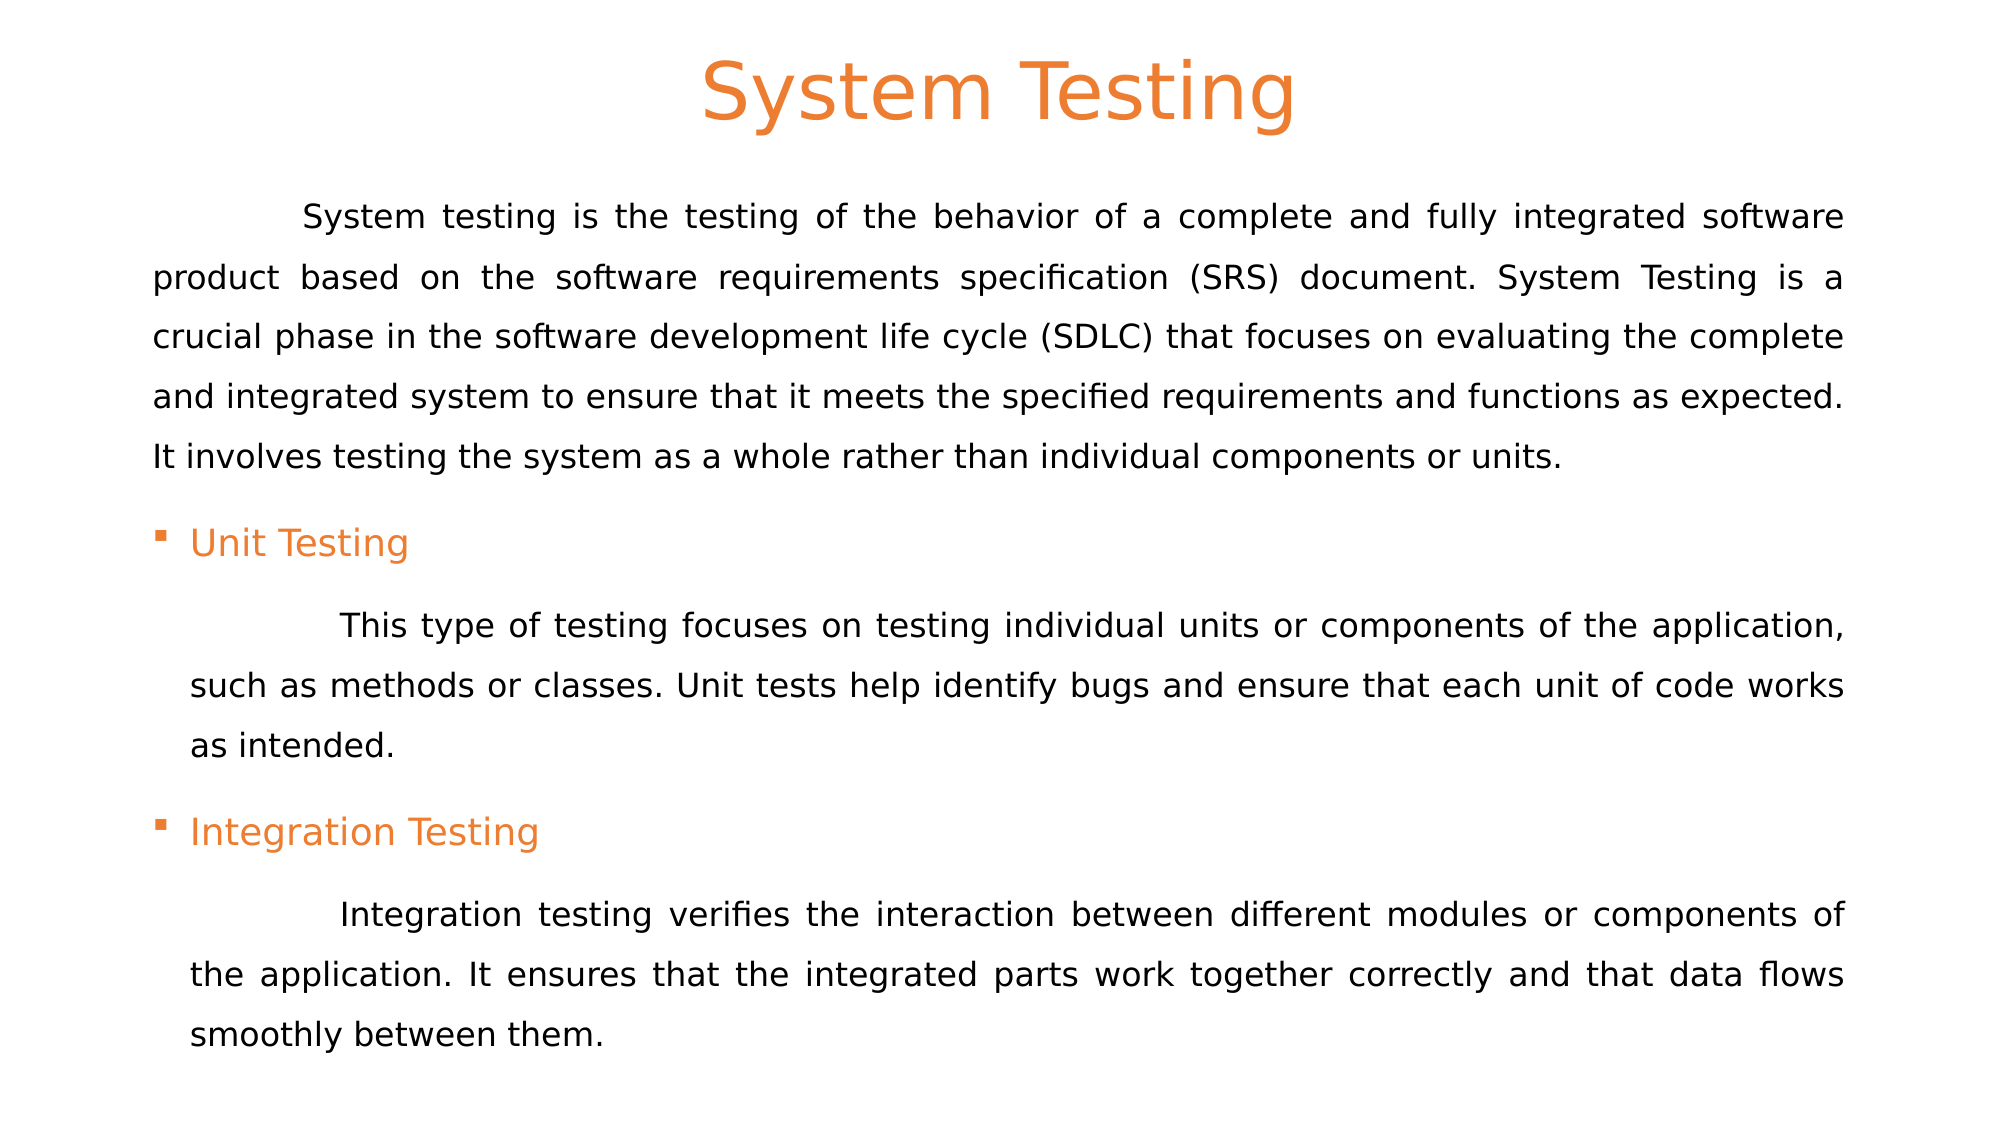

# System Testing
	System testing is the testing of the behavior of a complete and fully integrated software product based on the software requirements specification (SRS) document. System Testing is a crucial phase in the software development life cycle (SDLC) that focuses on evaluating the complete and integrated system to ensure that it meets the specified requirements and functions as expected. It involves testing the system as a whole rather than individual components or units.
Unit Testing
	This type of testing focuses on testing individual units or components of the application, such as methods or classes. Unit tests help identify bugs and ensure that each unit of code works as intended.
Integration Testing
	Integration testing verifies the interaction between different modules or components of the application. It ensures that the integrated parts work together correctly and that data flows smoothly between them.